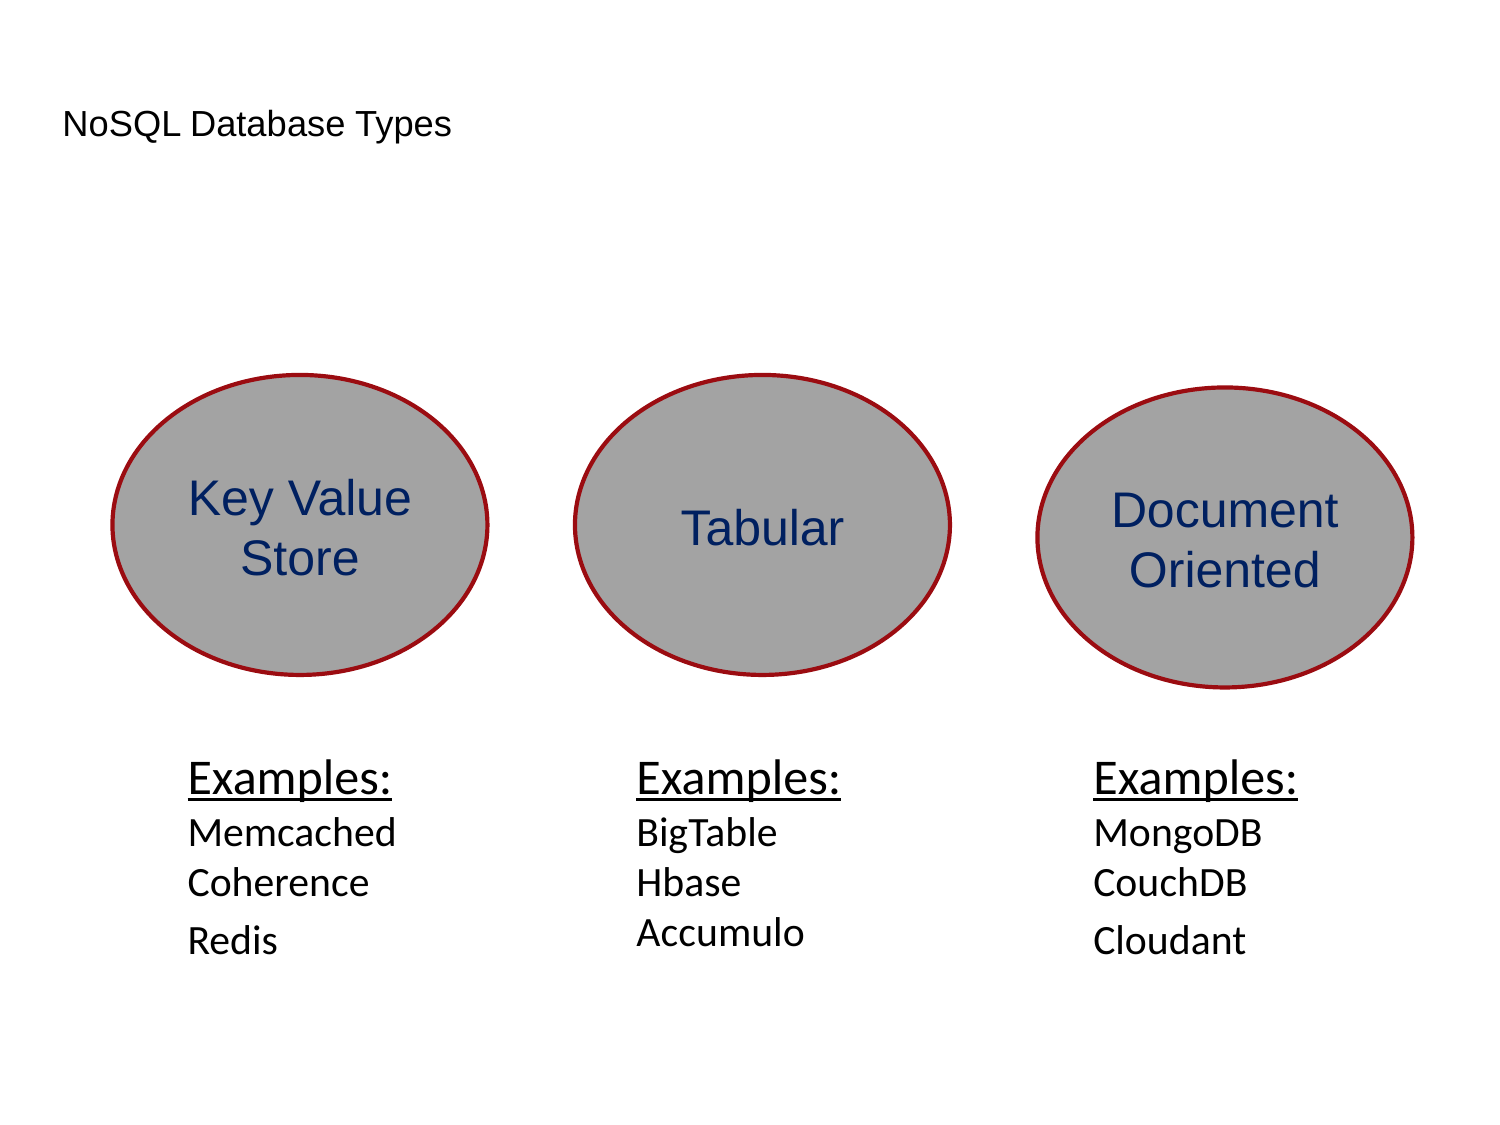

# NoSQL Database Types

Key Value Store
Tabular
Document Oriented
Examples:
Memcached
Coherence
Redis
Examples:
BigTable
Hbase
Accumulo
Examples:
MongoDB
CouchDB
Cloudant